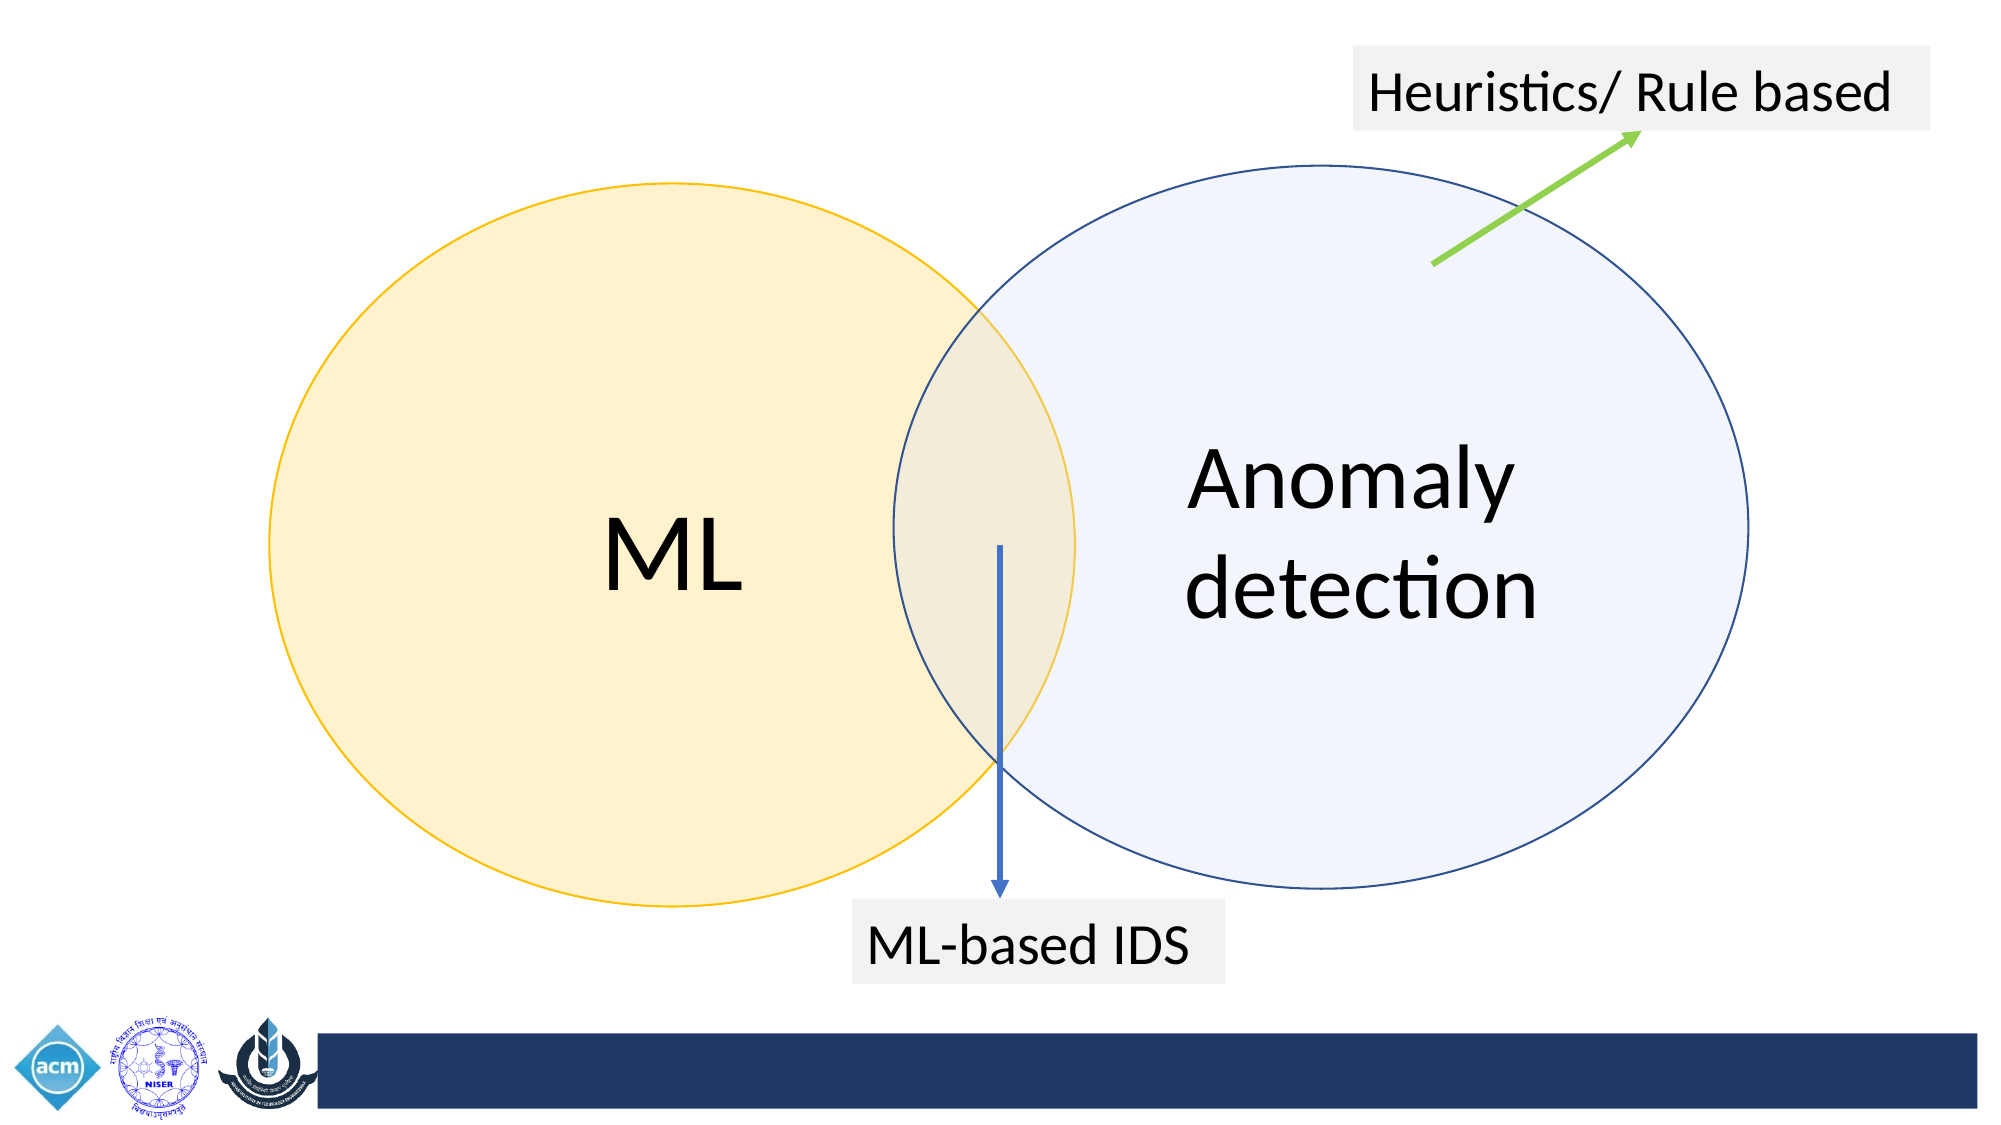

Heuristics/ Rule based
    Anomaly
    detection
ML
ML-based IDS